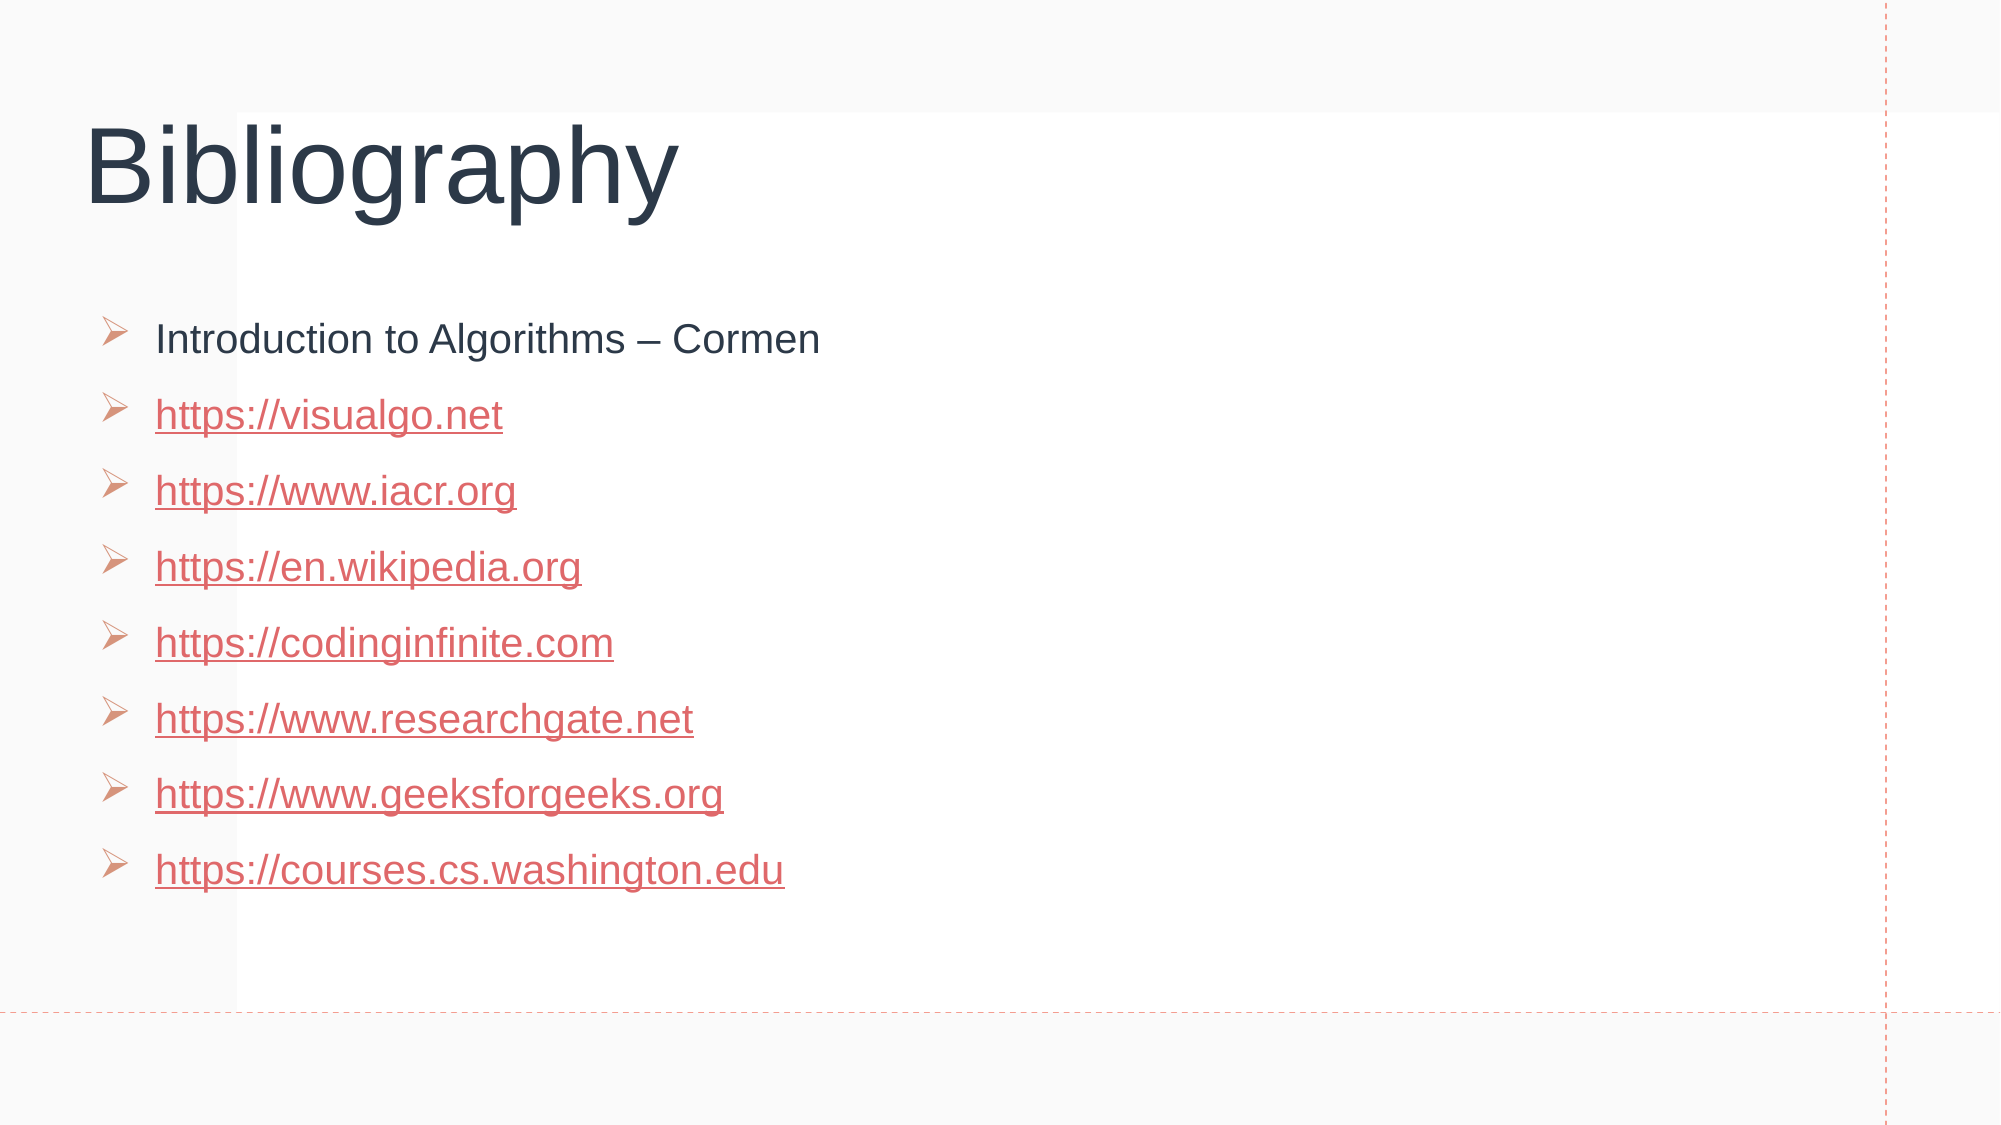

# Bibliography
Introduction to Algorithms – Cormen
https://visualgo.net
https://www.iacr.org
https://en.wikipedia.org
https://codinginfinite.com
https://www.researchgate.net
https://www.geeksforgeeks.org
https://courses.cs.washington.edu